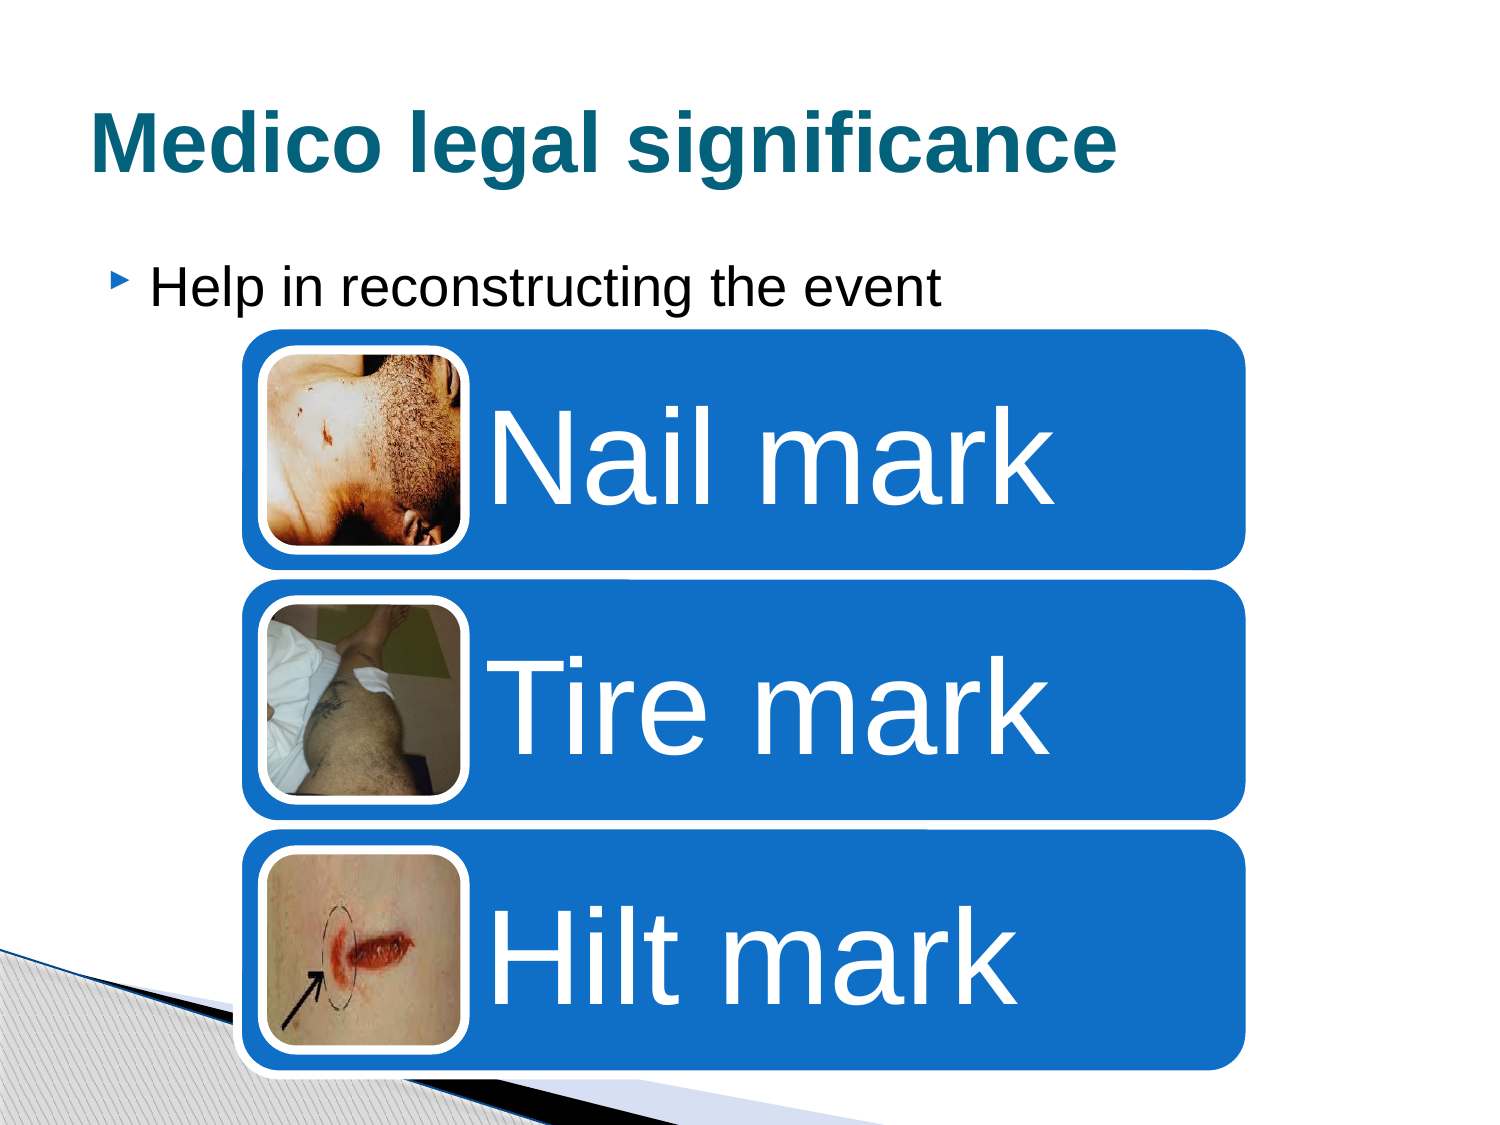

# Medico legal significance
Help in reconstructing the event

Nail mark
Tire mark
Hilt mark